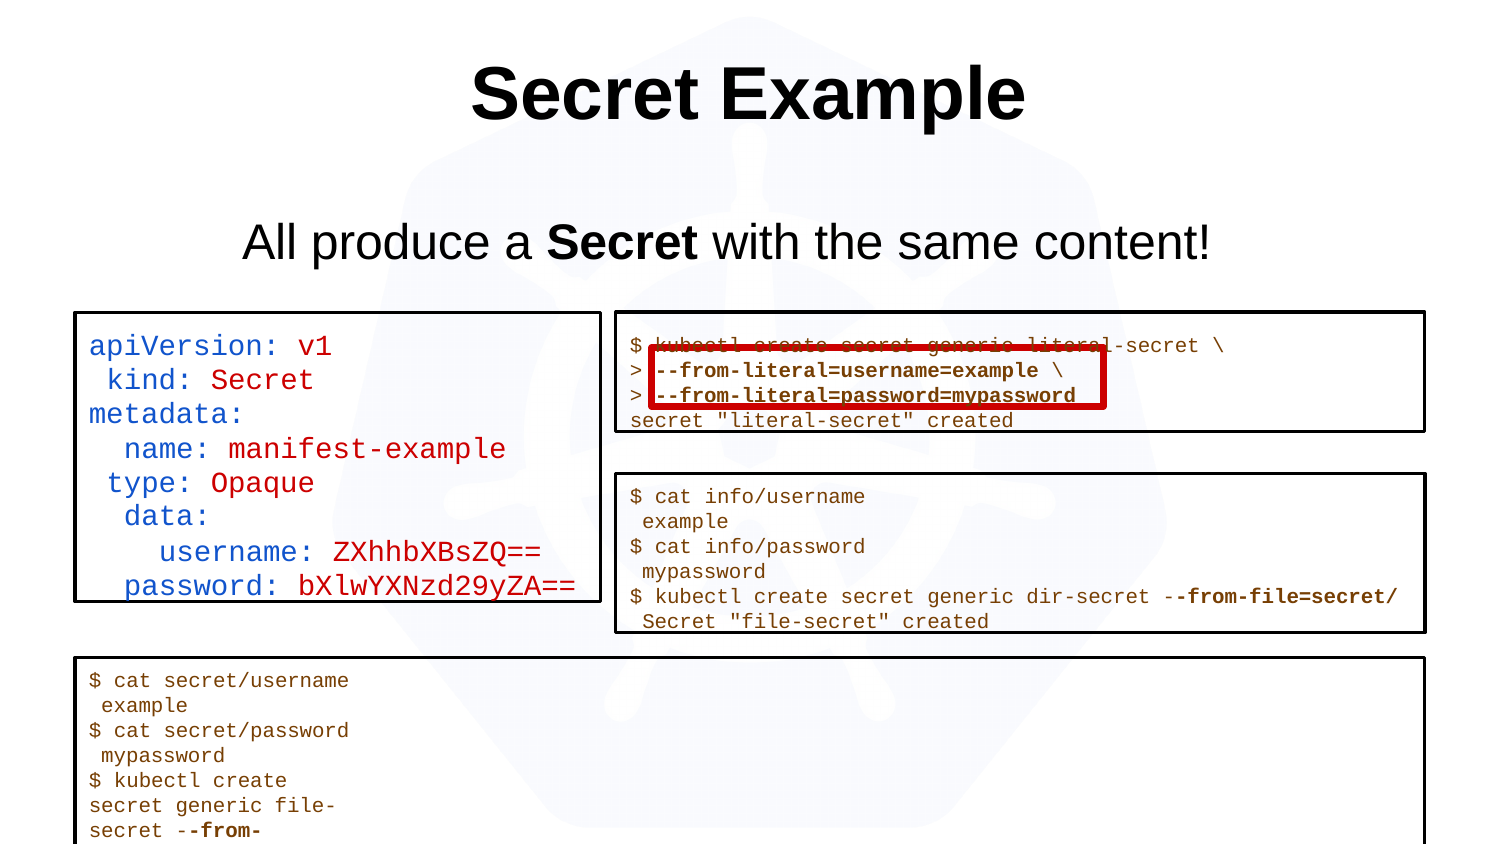

# Secret Example
All produce a Secret with the same content!
apiVersion: v1  kind: Secret  metadata:
name: manifest-example  type: Opaque
data:
username: ZXhhbXBsZQ==  password: bXlwYXNzd29yZA==
$ kubectl create secret generic literal-secret \
>
>
secret "literal-secret" created
--from-literal=username=example \
--from-literal=password=mypassword
$ cat info/username  example
$ cat info/password  mypassword
$ kubectl create secret generic dir-secret --from-file=secret/  Secret "file-secret" created
$ cat secret/username  example
$ cat secret/password  mypassword
$ kubectl create secret generic file-secret --from-file=secret/username --from-file=secret/password
Secret "file-secret" created